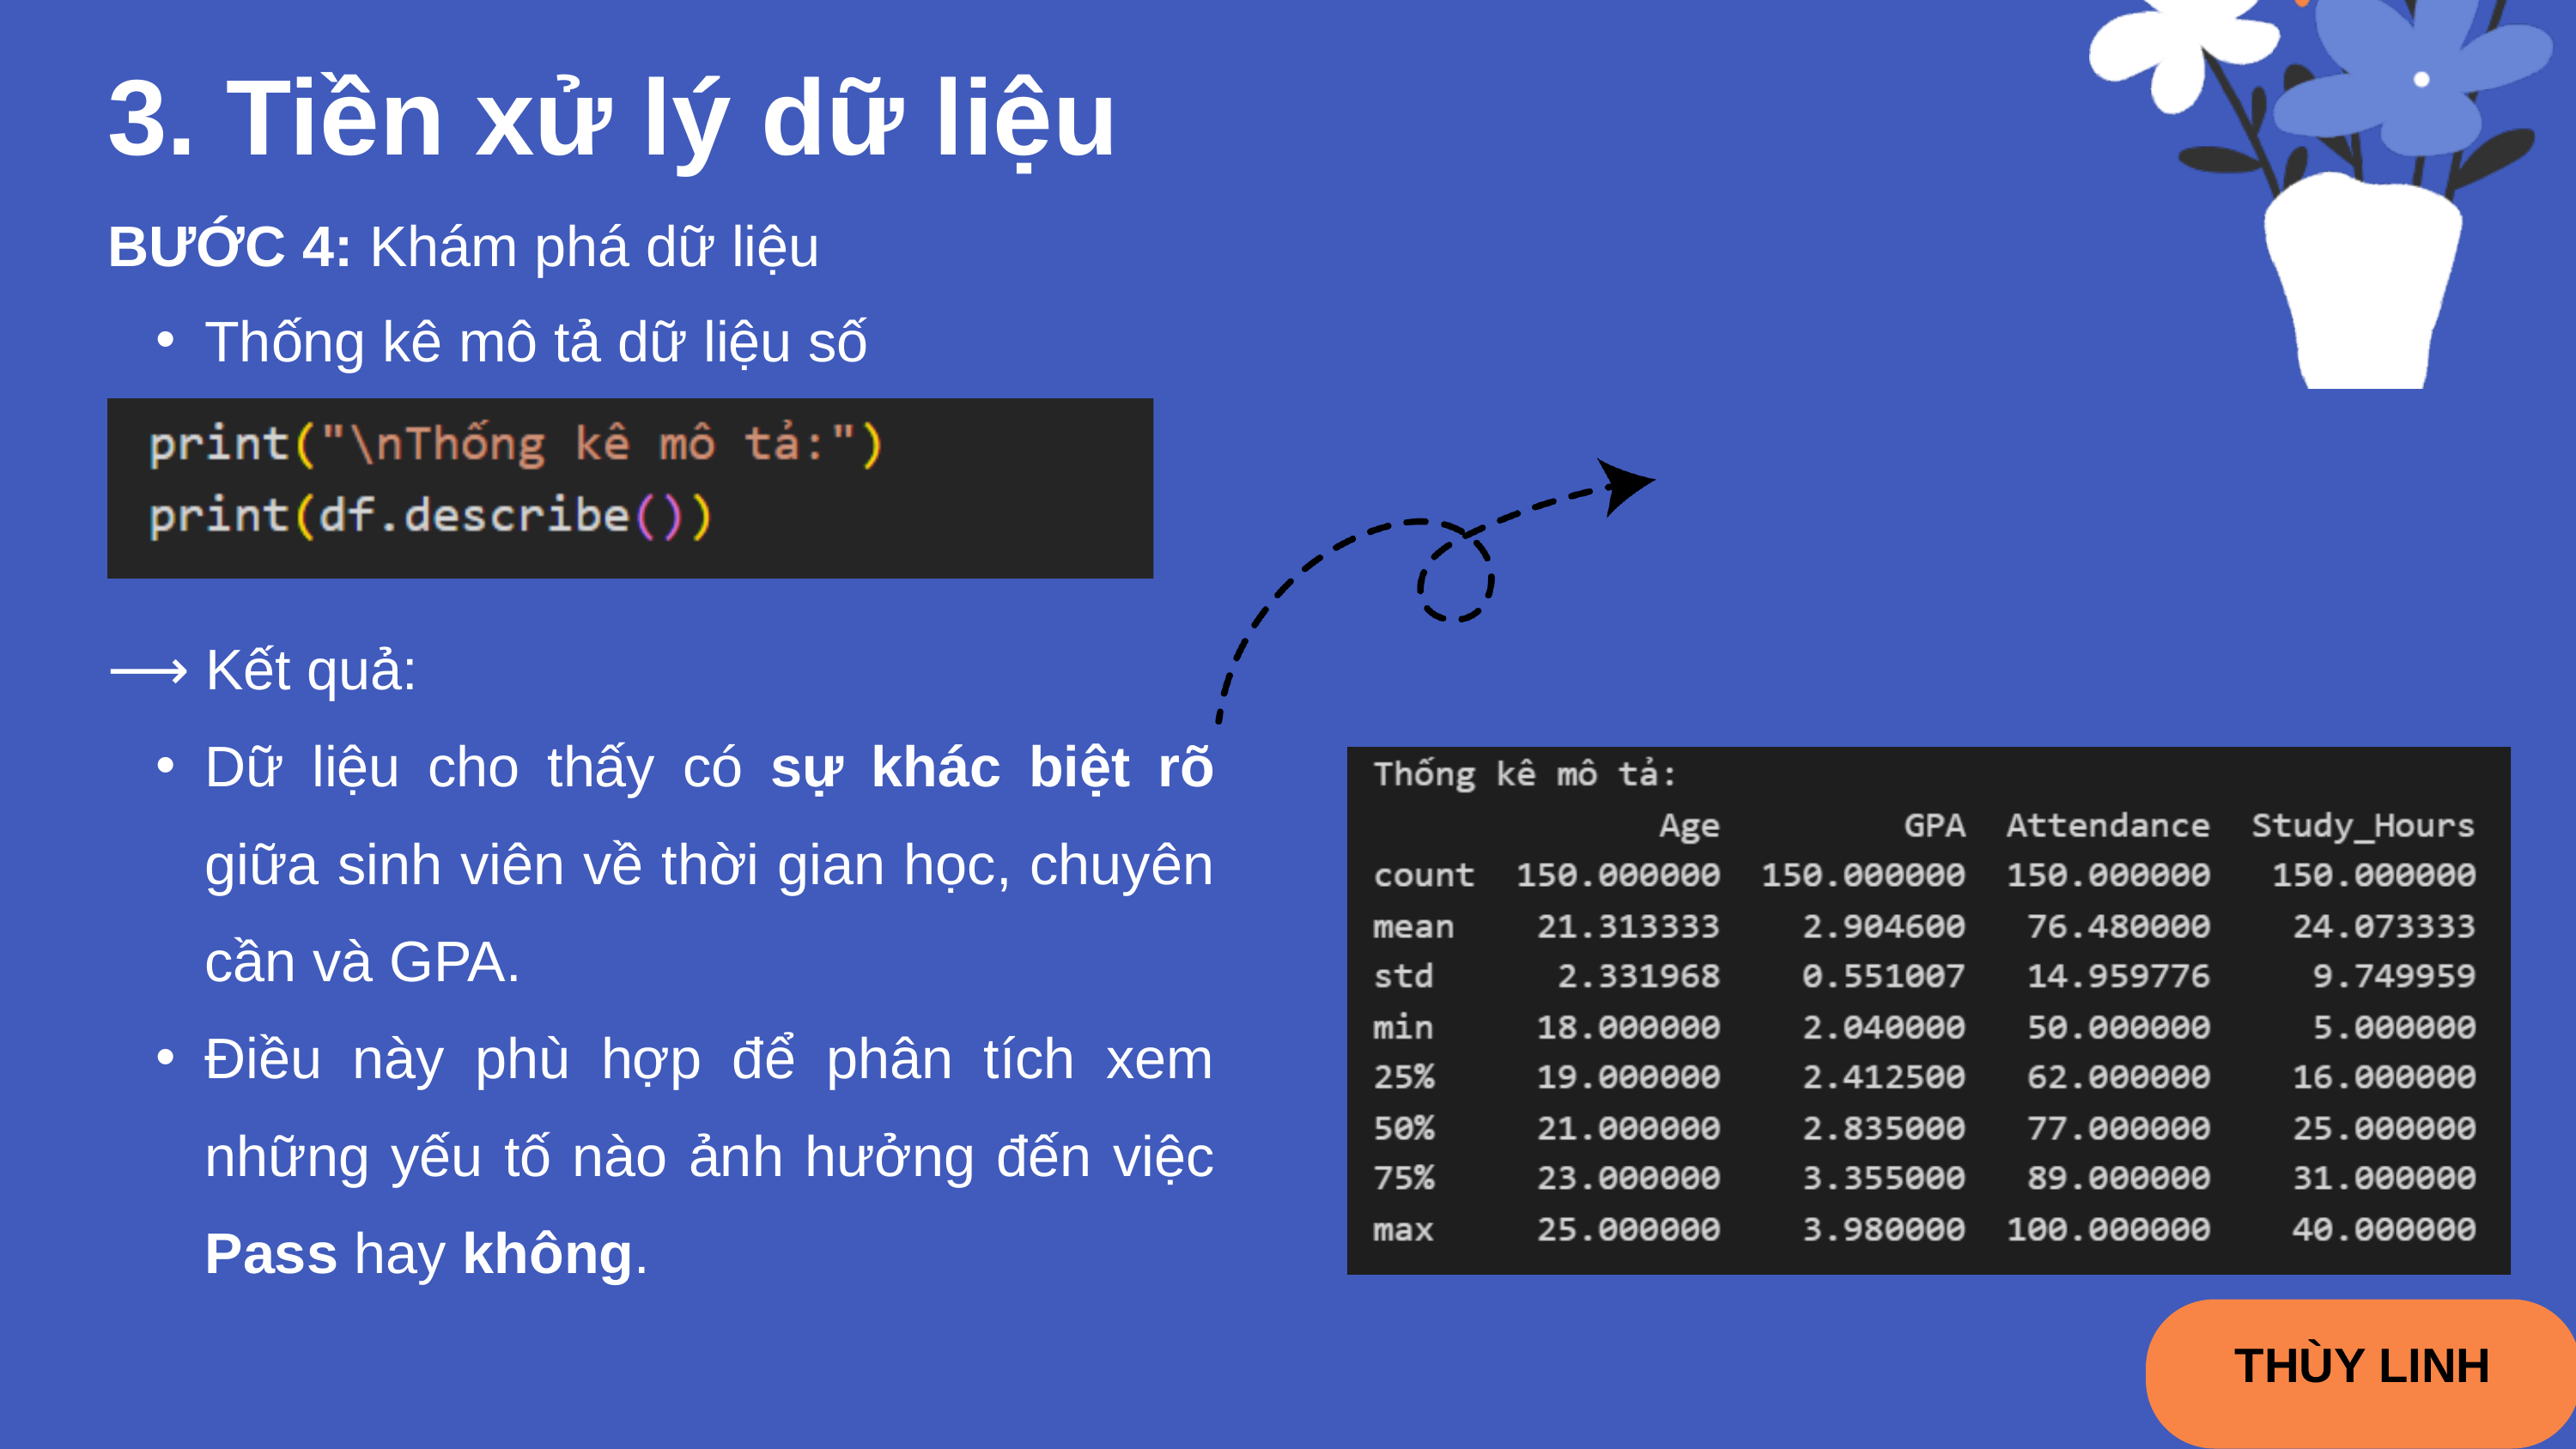

3. Tiền xử lý dữ liệu
BƯỚC 4: Khám phá dữ liệu
Thống kê mô tả dữ liệu số

⟶ Kết quả:
Dữ liệu cho thấy có sự khác biệt rõ giữa sinh viên về thời gian học, chuyên cần và GPA.
Điều này phù hợp để phân tích xem những yếu tố nào ảnh hưởng đến việc Pass hay không.

THÙY LINH